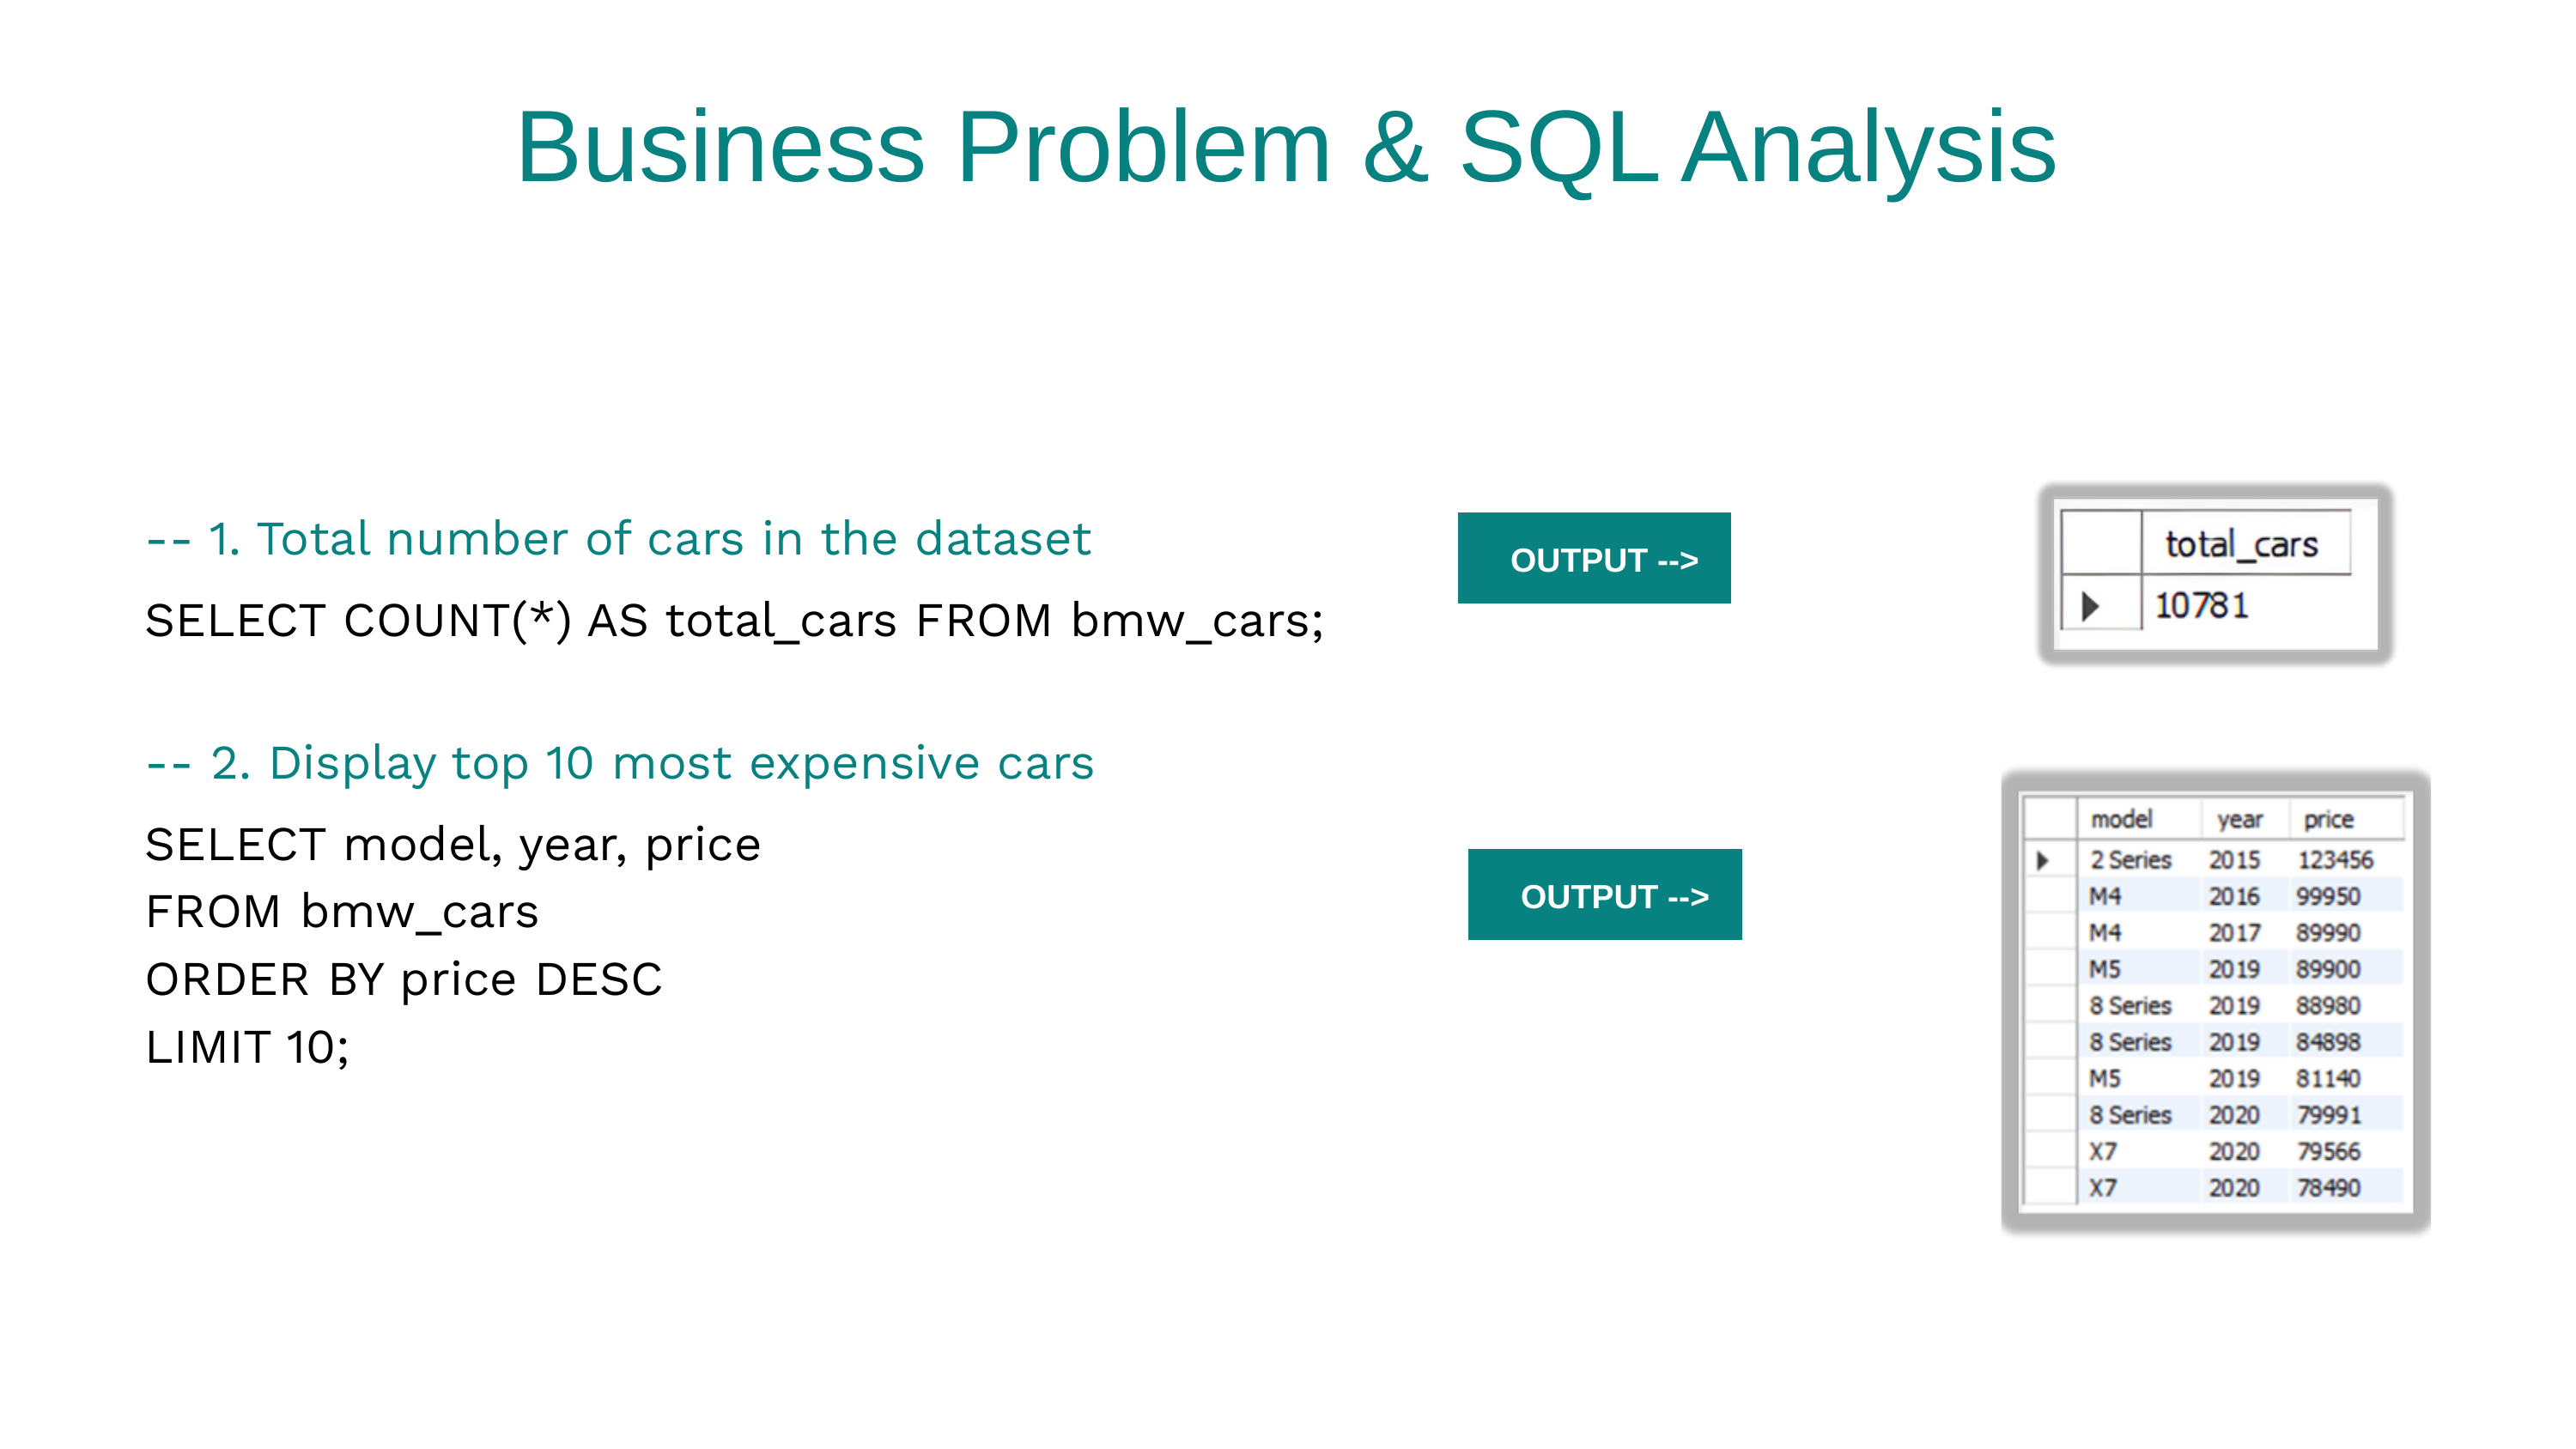

Business Problem & SQL Analysis

-- 1. Total number of cars in the dataset

OUTPUT -->
SELECT COUNT(*) AS total_cars FROM bmw_cars;
-- 2. Display top 10 most expensive cars

SELECT model, year, price
FROM bmw_cars
ORDER BY price DESC
LIMIT 10;

OUTPUT -->